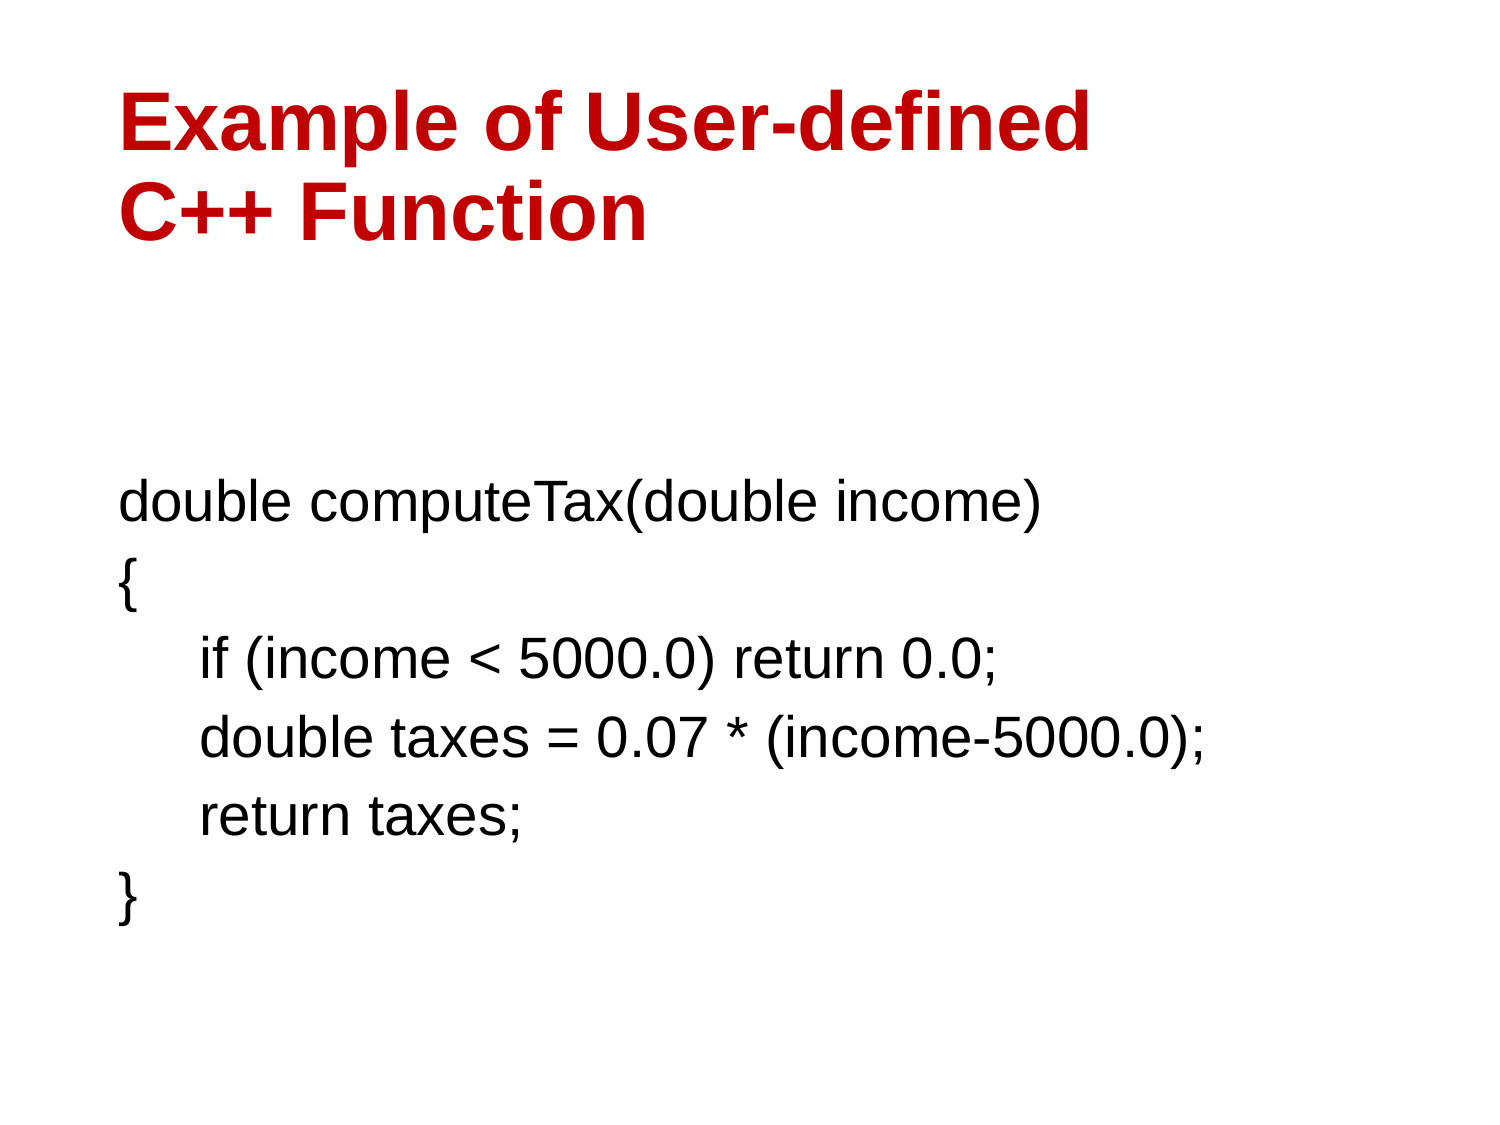

# Example of User-defined C++ Function

double computeTax(double income)
{
     if (income < 5000.0) return 0.0;
     double taxes = 0.07 * (income-5000.0);
     return taxes;
}